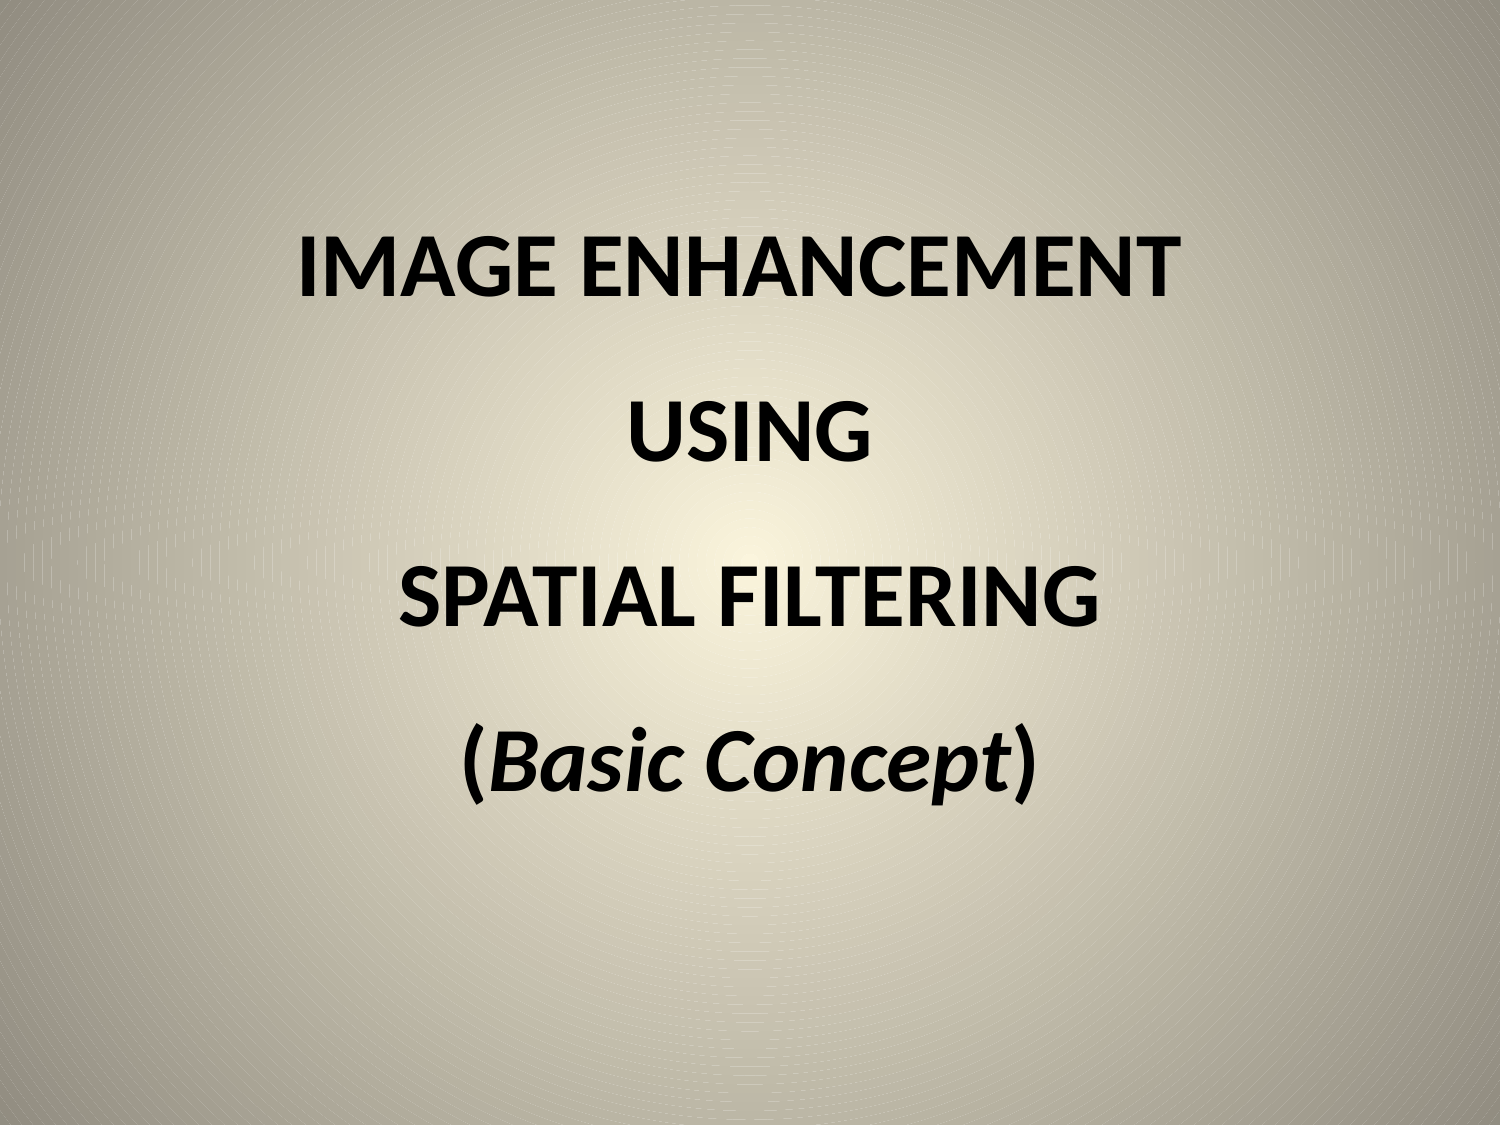

# IMAGE ENHANCEMENT USING SPATIAL FILTERING (Basic Concept)